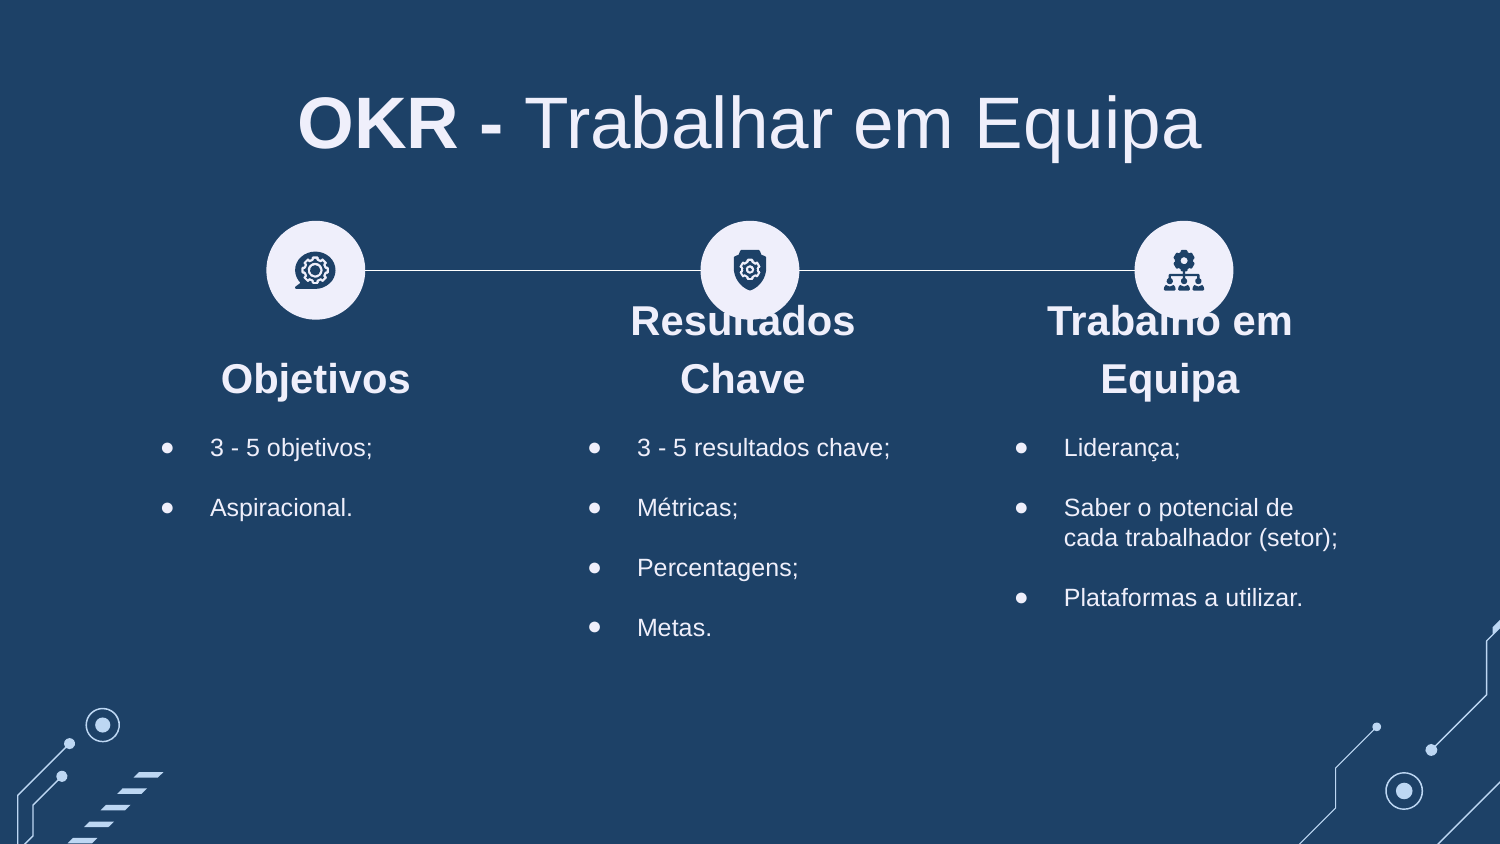

# OKR - Trabalhar em Equipa

Objetivos
Resultados Chave
Trabalho em Equipa
3 - 5 resultados chave;

Métricas;

Percentagens;

Metas.
Liderança;

Saber o potencial de cada trabalhador (setor);

Plataformas a utilizar.
3 - 5 objetivos;

Aspiracional.